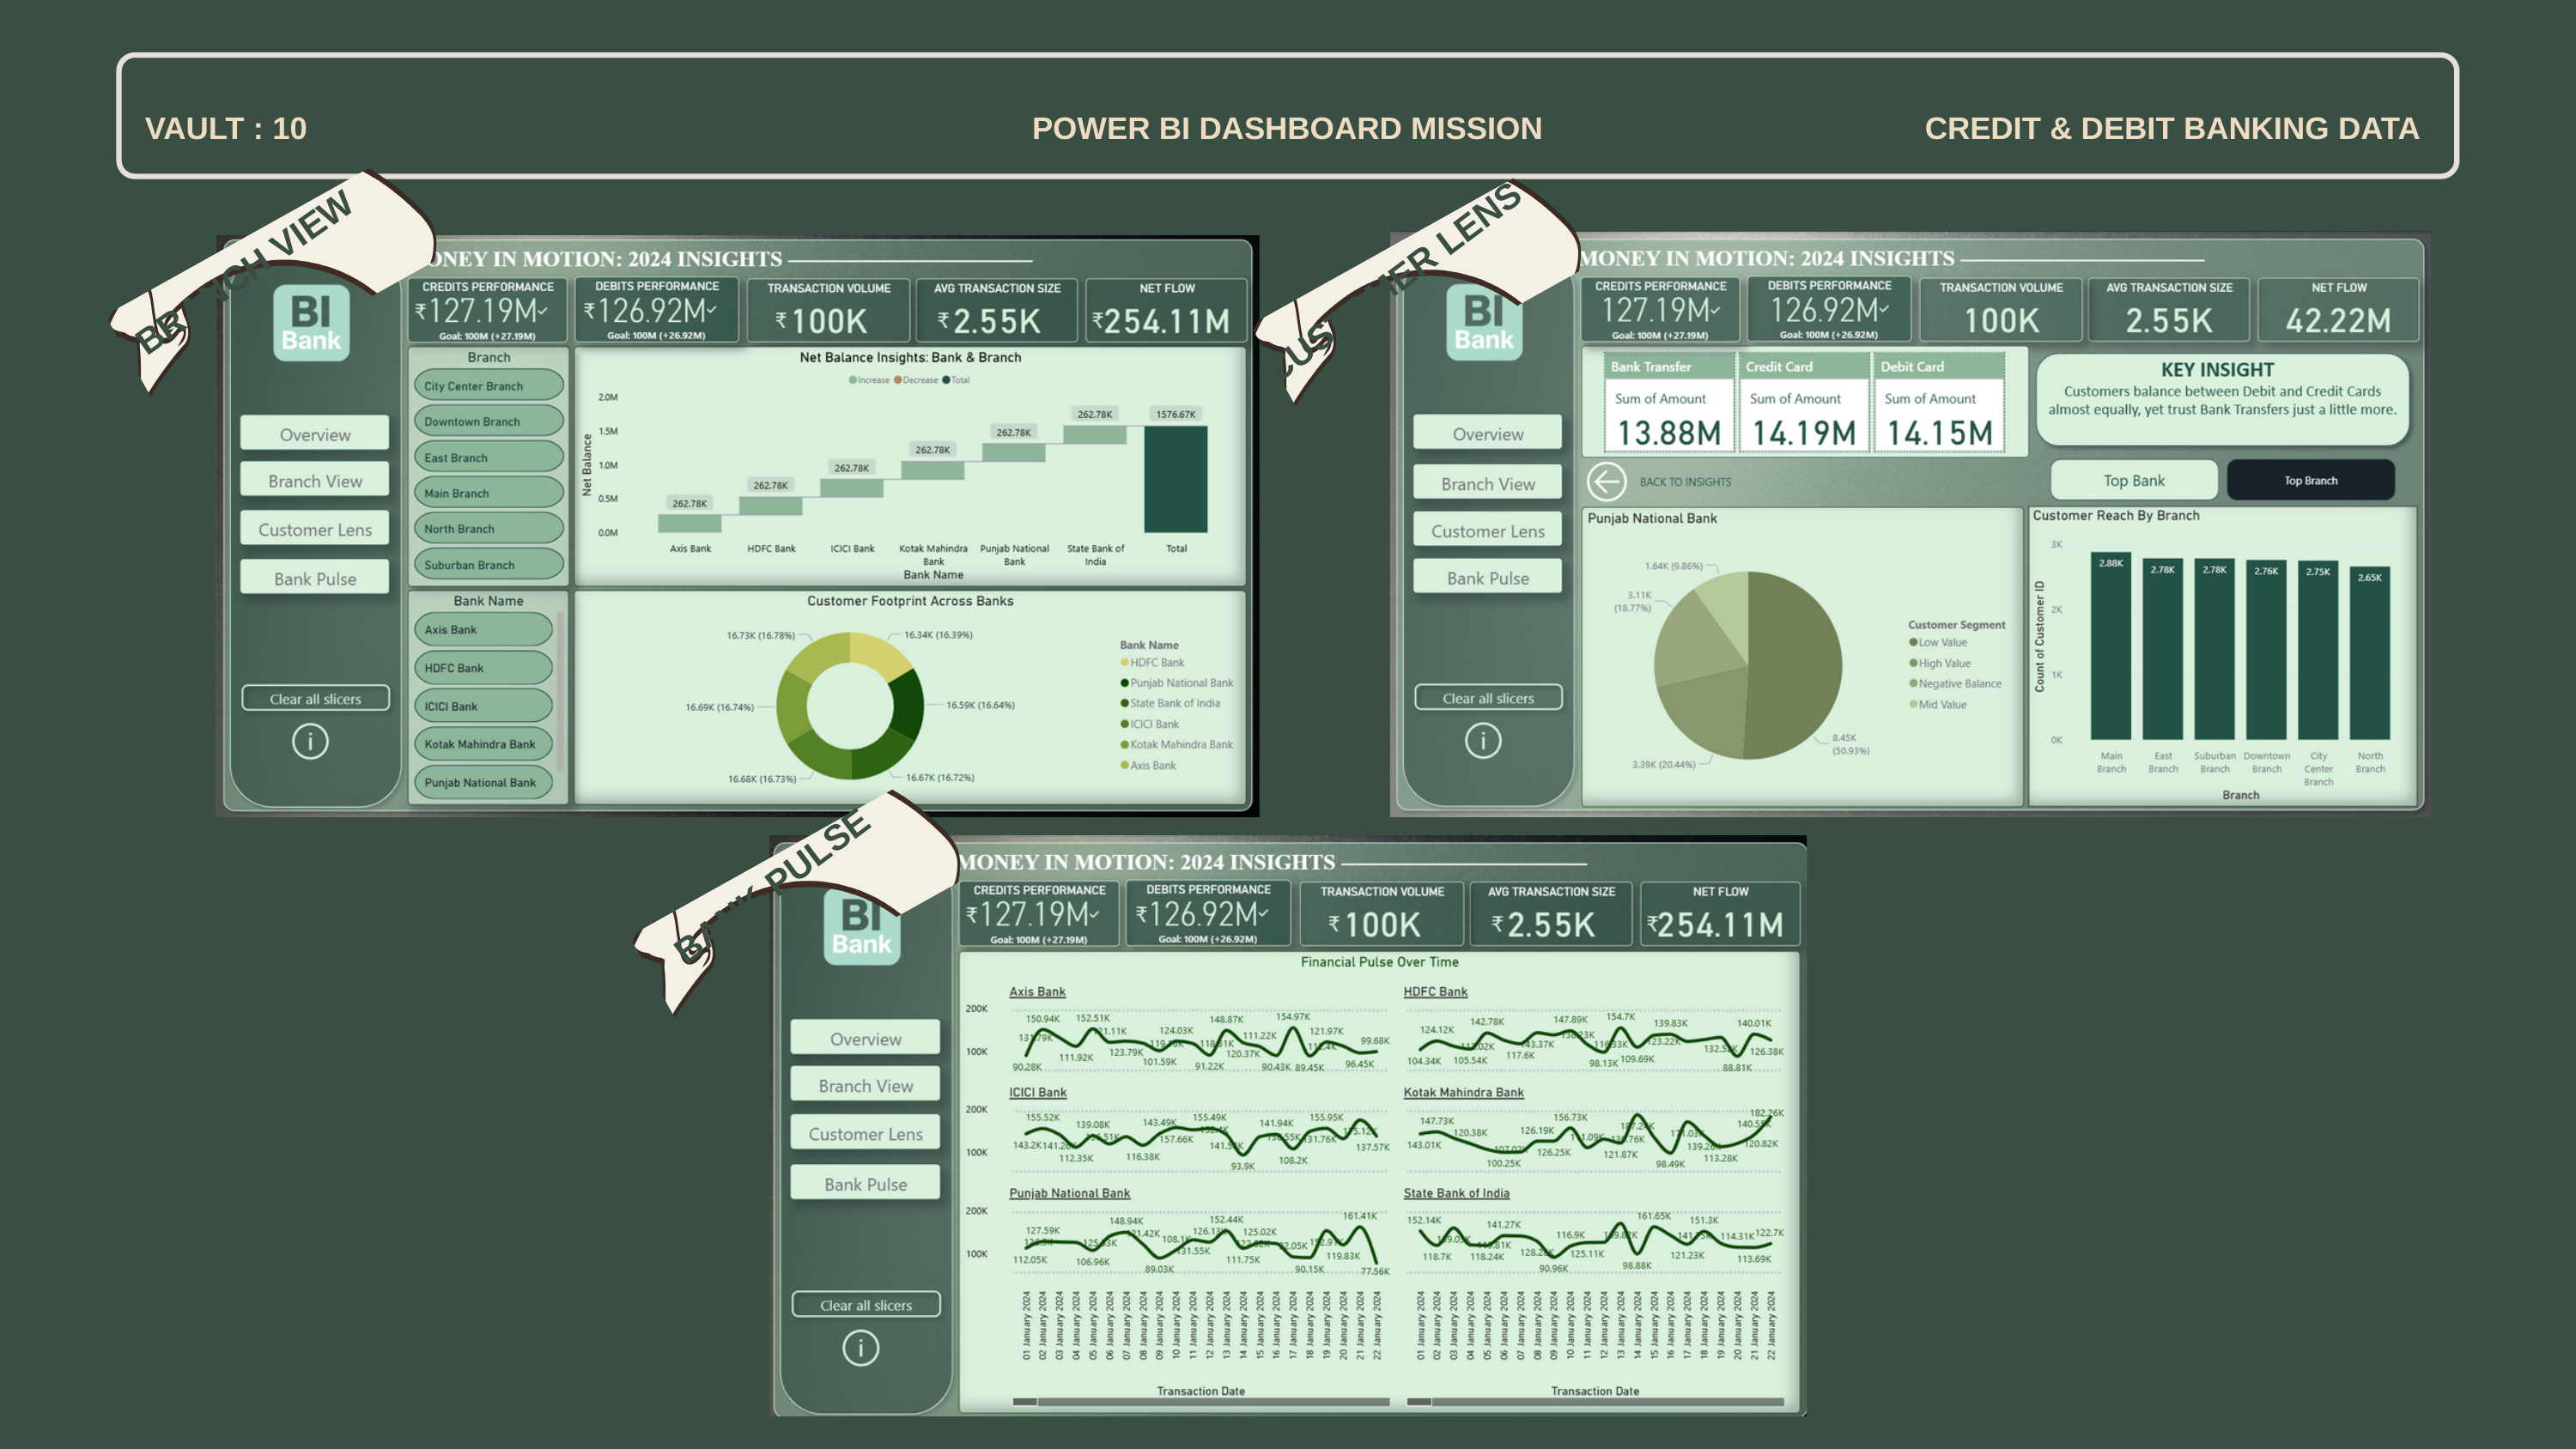

VAULT : 10
POWER BI DASHBOARD MISSION
CREDIT & DEBIT BANKING DATA

BRANCH VIEW
CUSTOMER LENS

BANK PULSE